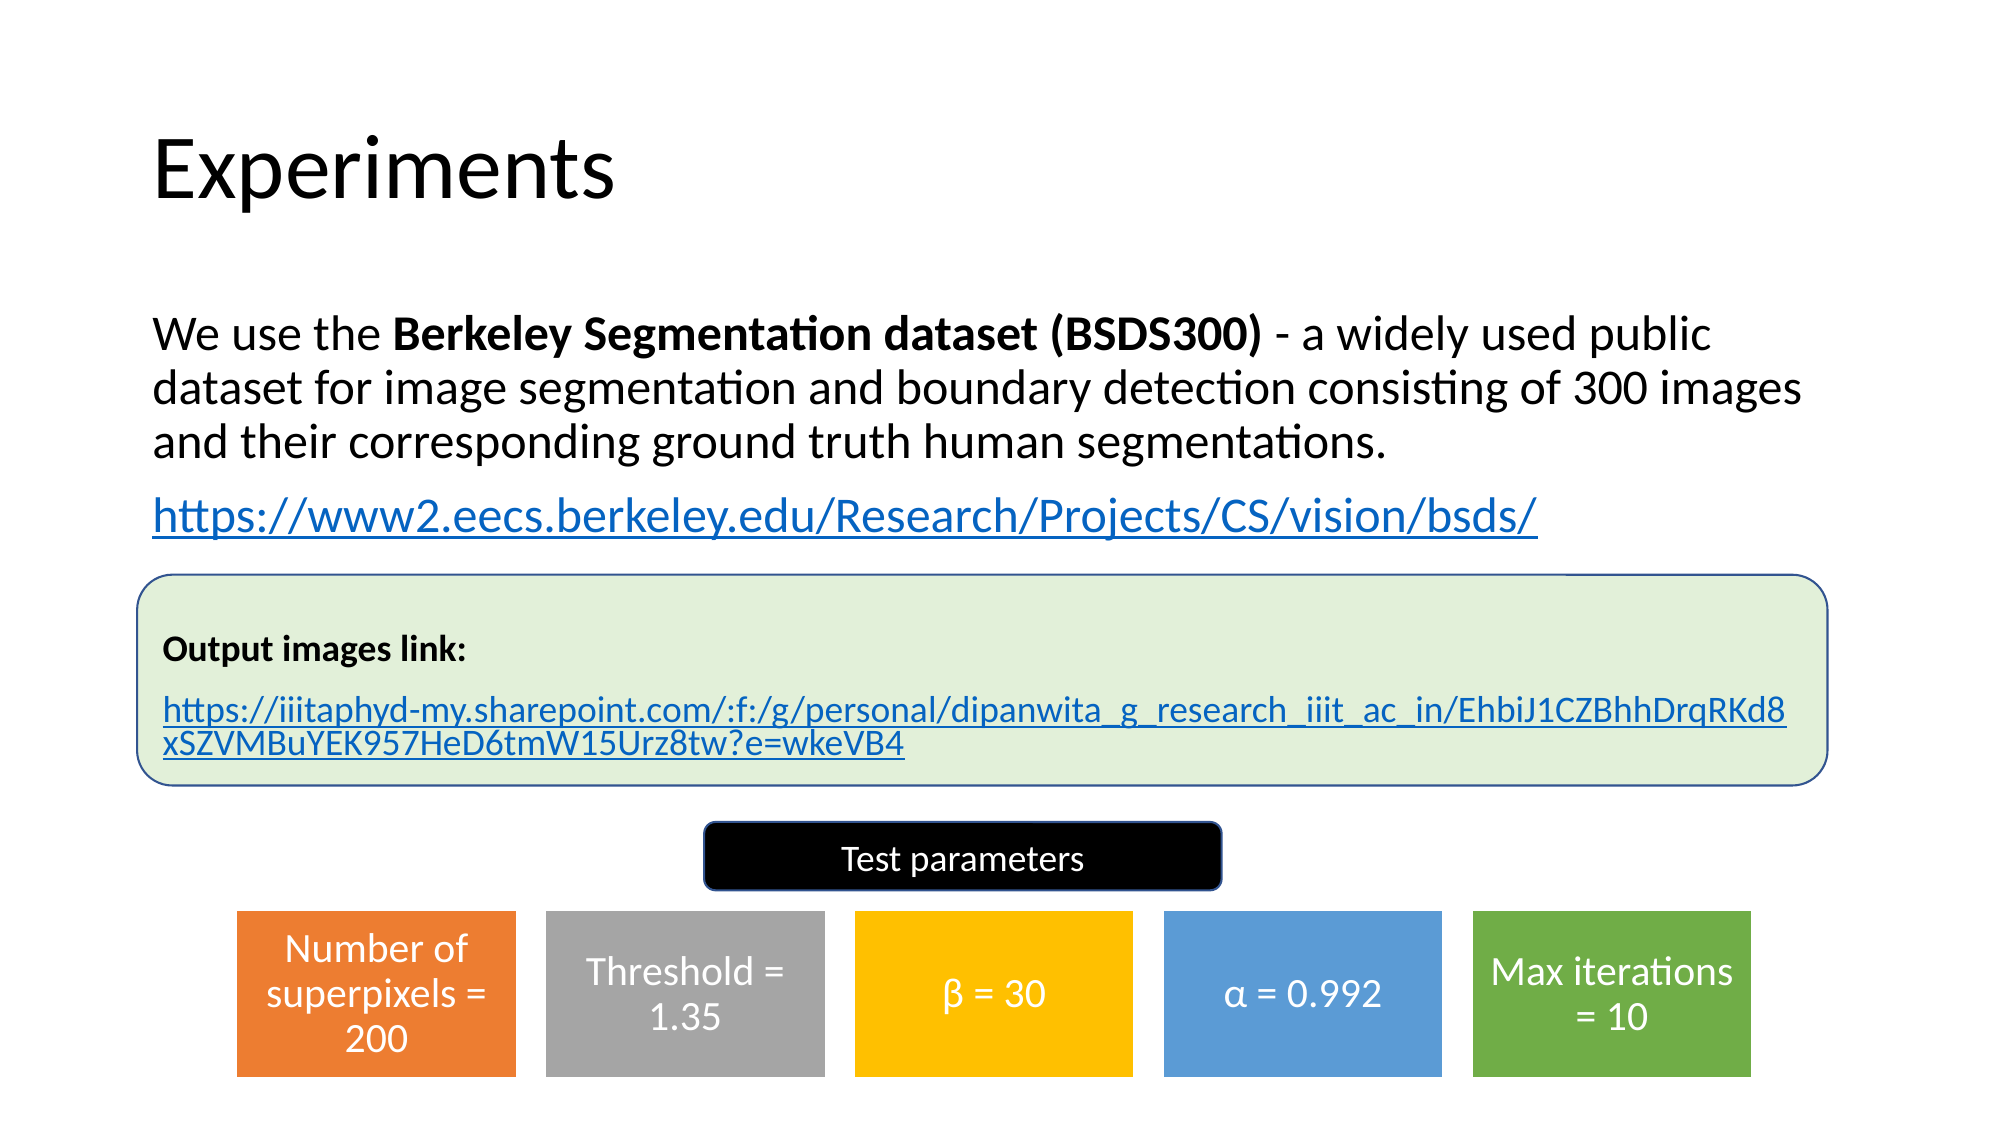

# Experiments
We use the Berkeley Segmentation dataset (BSDS300) - a widely used public dataset for image segmentation and boundary detection consisting of 300 images and their corresponding ground truth human segmentations.
https://www2.eecs.berkeley.edu/Research/Projects/CS/vision/bsds/
Output images link:
https://iiitaphyd-my.sharepoint.com/:f:/g/personal/dipanwita_g_research_iiit_ac_in/EhbiJ1CZBhhDrqRKd8xSZVMBuYEK957HeD6tmW15Urz8tw?e=wkeVB4
Test parameters
Number of superpixels = 200
Threshold = 1.35
β = 30
α = 0.992
Max iterations = 10